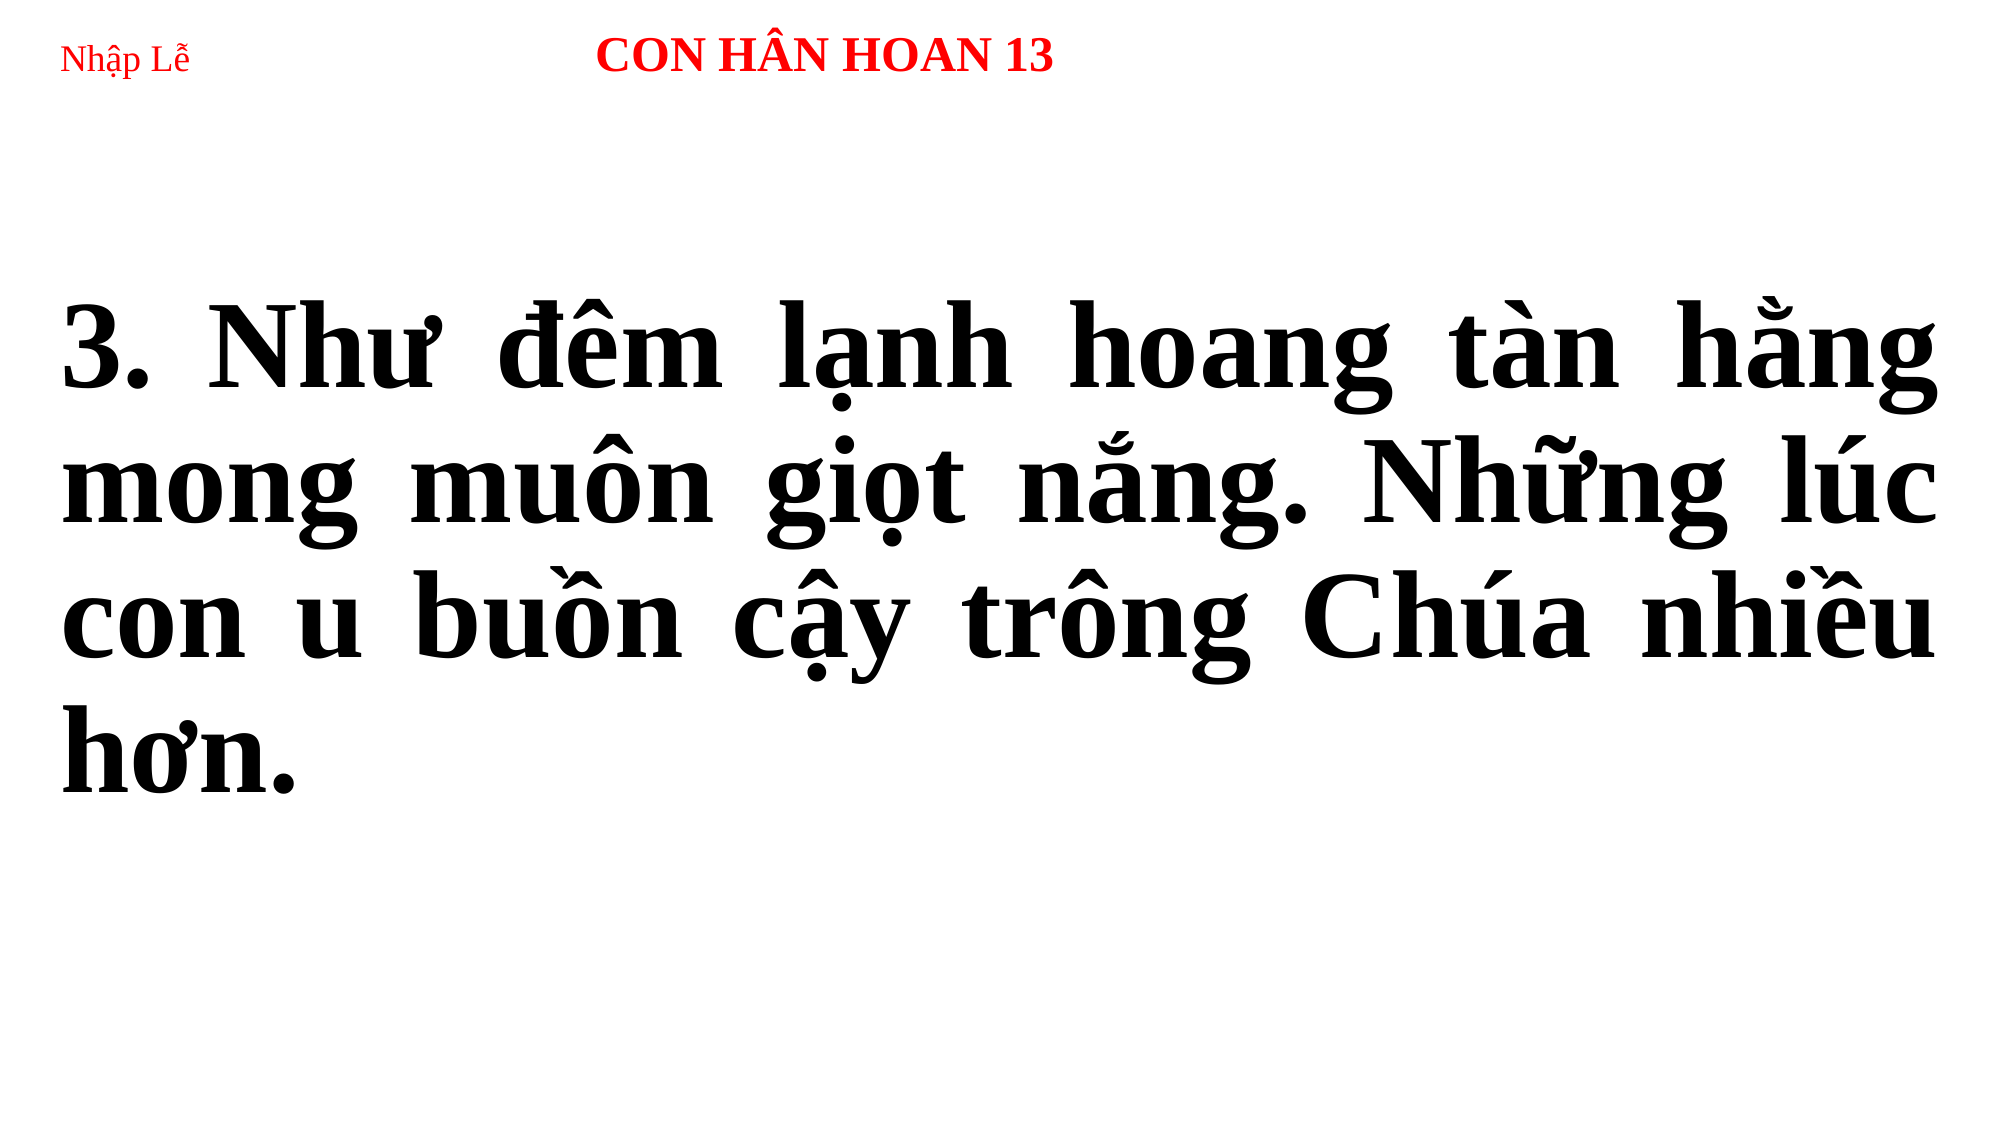

# Nhập Lễ                          	         CON HÂN HOAN 13
3. Như đêm lạnh hoang tàn hằng mong muôn giọt nắng. Những lúc con u buồn cậy trông Chúa nhiều hơn.